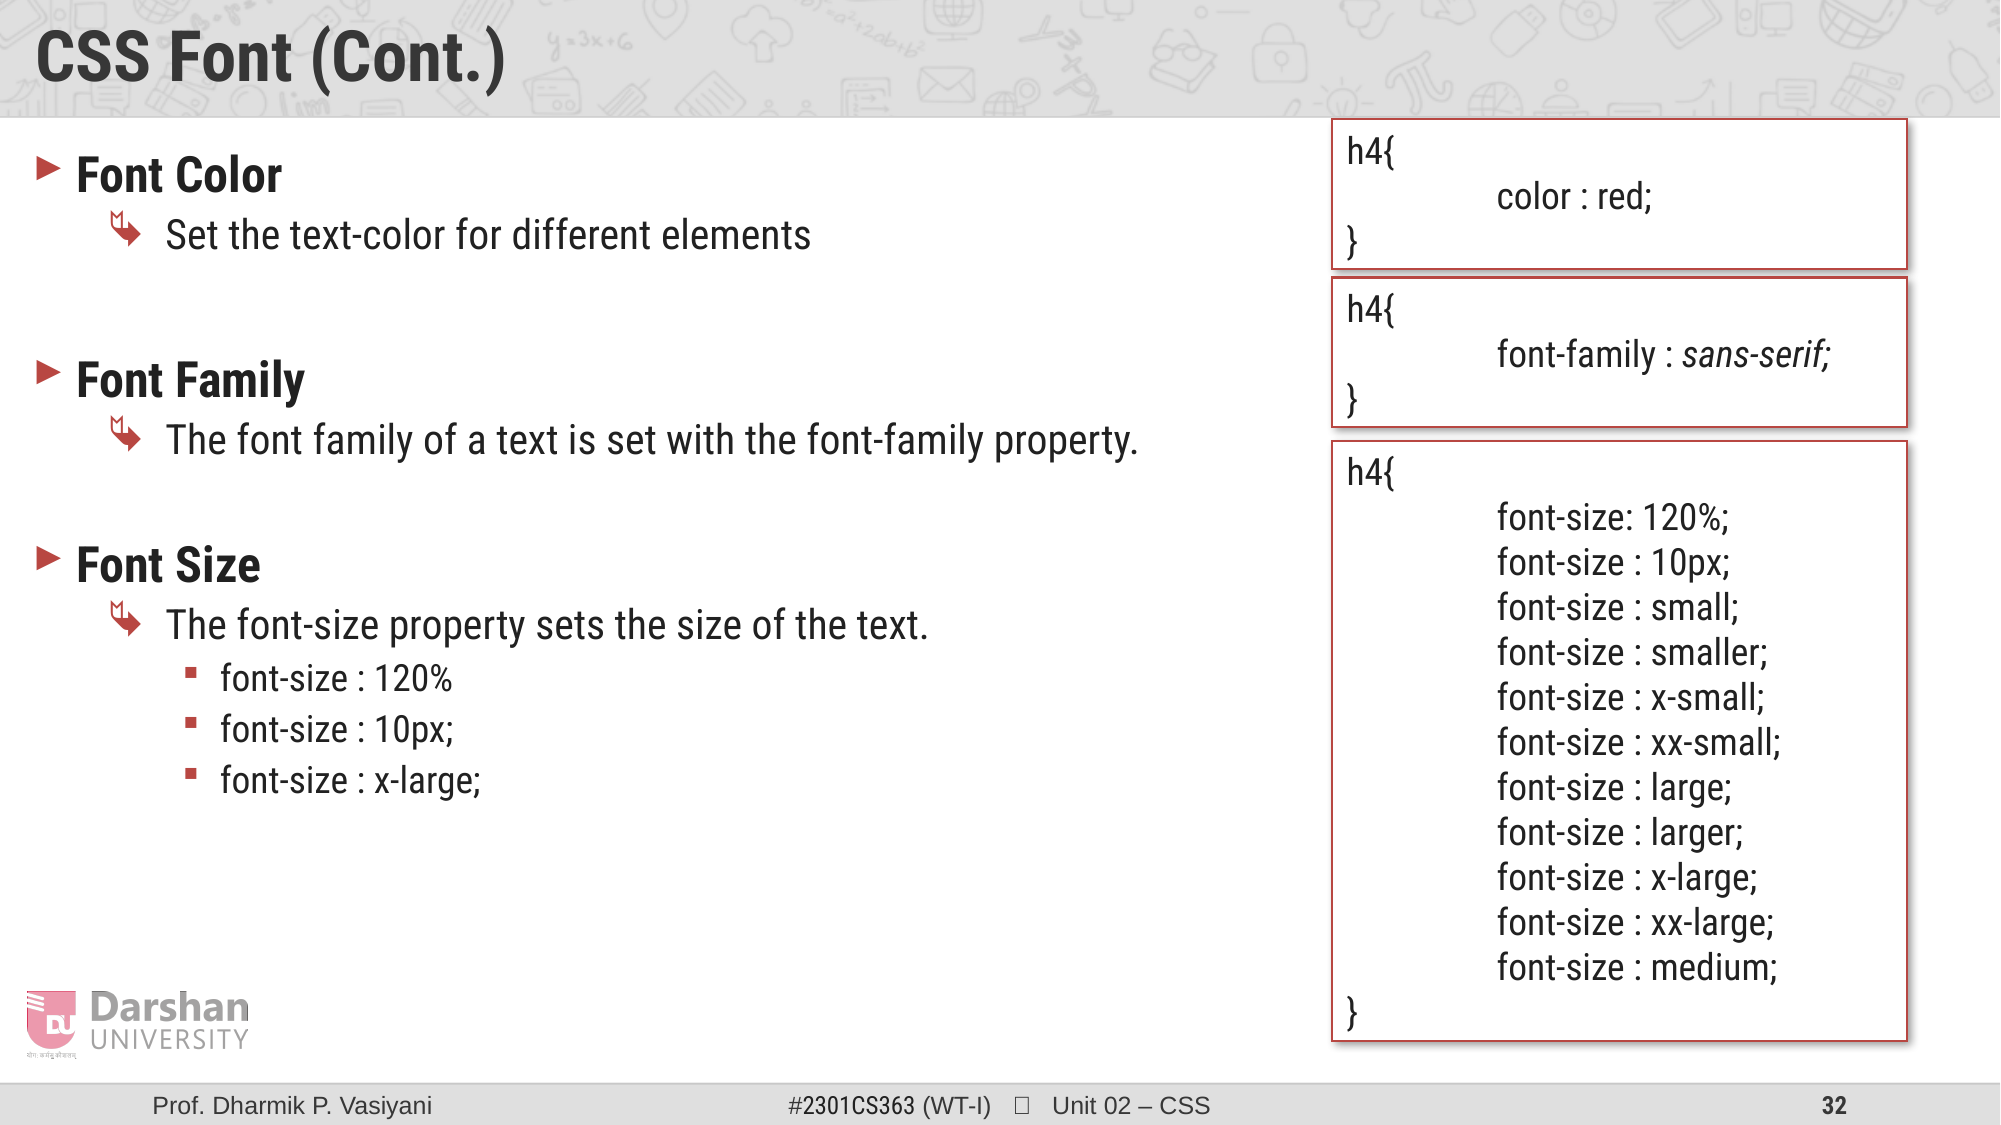

# CSS Font (Cont.)
h4{
	color : red;
}
Font Color
Set the text-color for different elements

Font Family
The font family of a text is set with the font-family property.

Font Size
The font-size property sets the size of the text.
font-size : 120%
font-size : 10px;
font-size : x-large;

h4{
	font-family : sans-serif;
}
h4{
	font-size: 120%;
	font-size : 10px;
font-size : small;
	font-size : smaller;
	font-size : x-small;
font-size : xx-small;
font-size : large;
font-size : larger;
font-size : x-large;
font-size : xx-large;
font-size : medium;
}